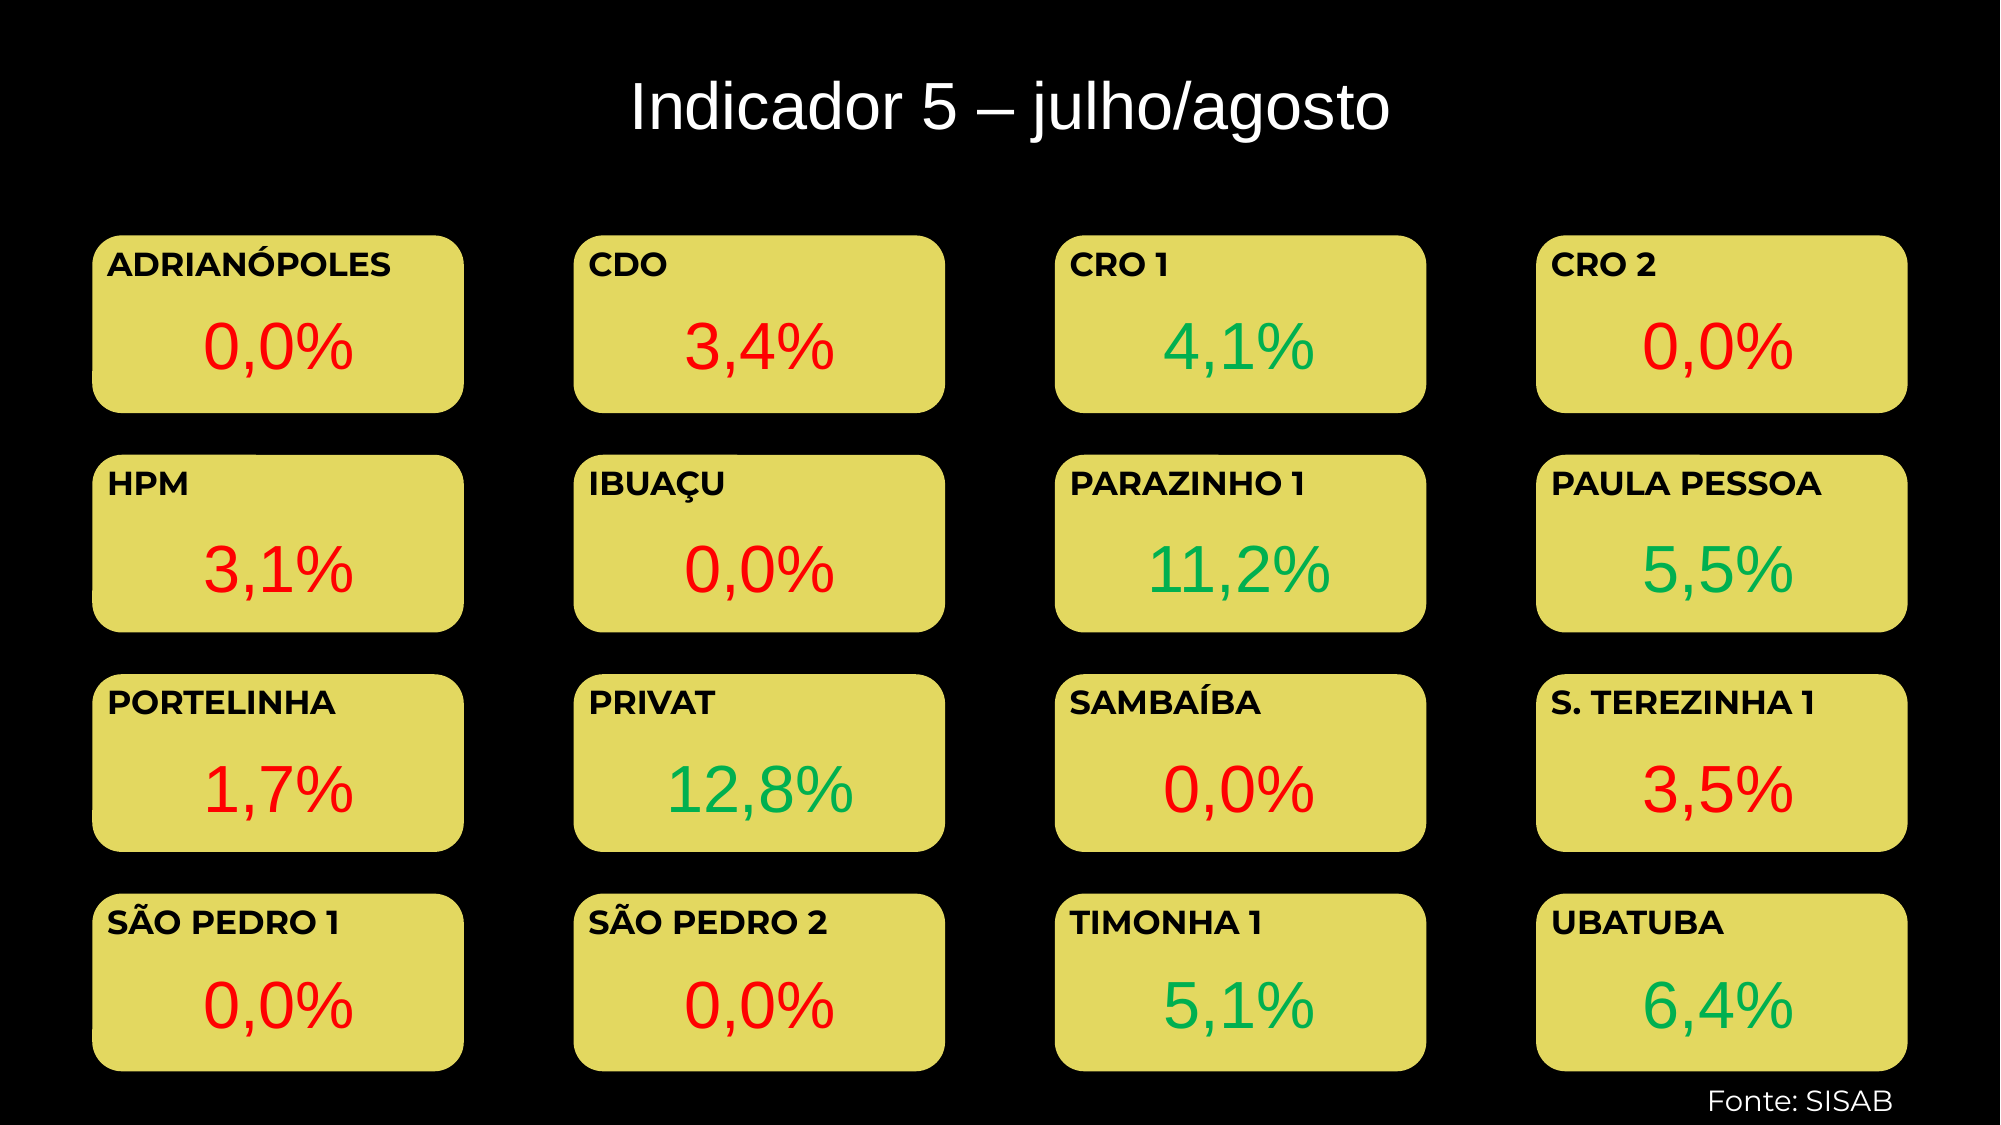

Indicador 5 – julho/agosto
0,0%
3,4%
4,1%
0,0%
3,1%
0,0%
11,2%
5,5%
1,7%
12,8%
0,0%
3,5%
0,0%
0,0%
5,1%
6,4%